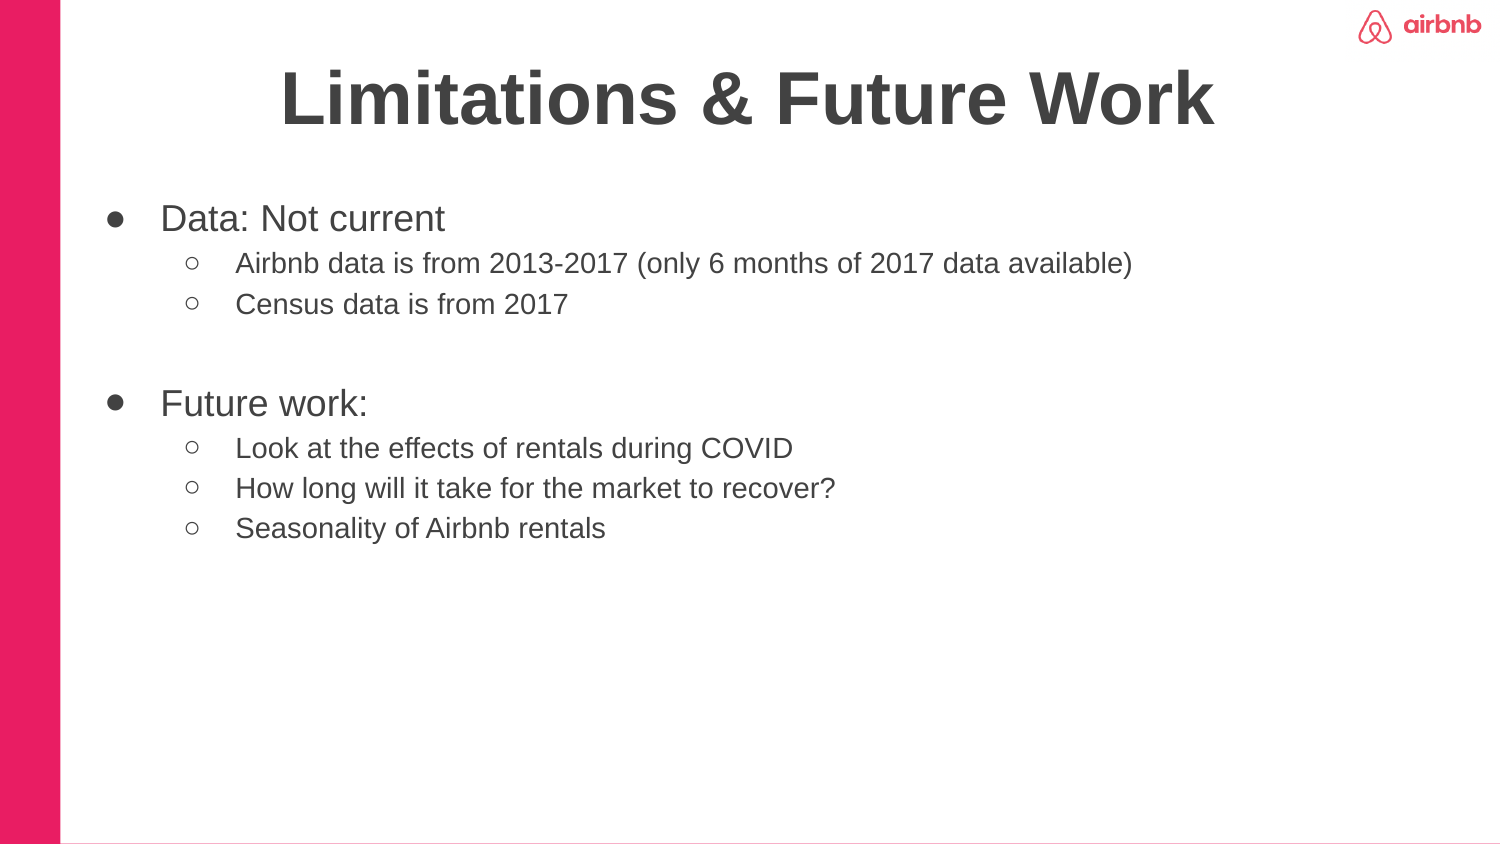

Limitations & Future Work
Data: Not current
Airbnb data is from 2013-2017 (only 6 months of 2017 data available)
Census data is from 2017

Future work:
Look at the effects of rentals during COVID
How long will it take for the market to recover?
Seasonality of Airbnb rentals